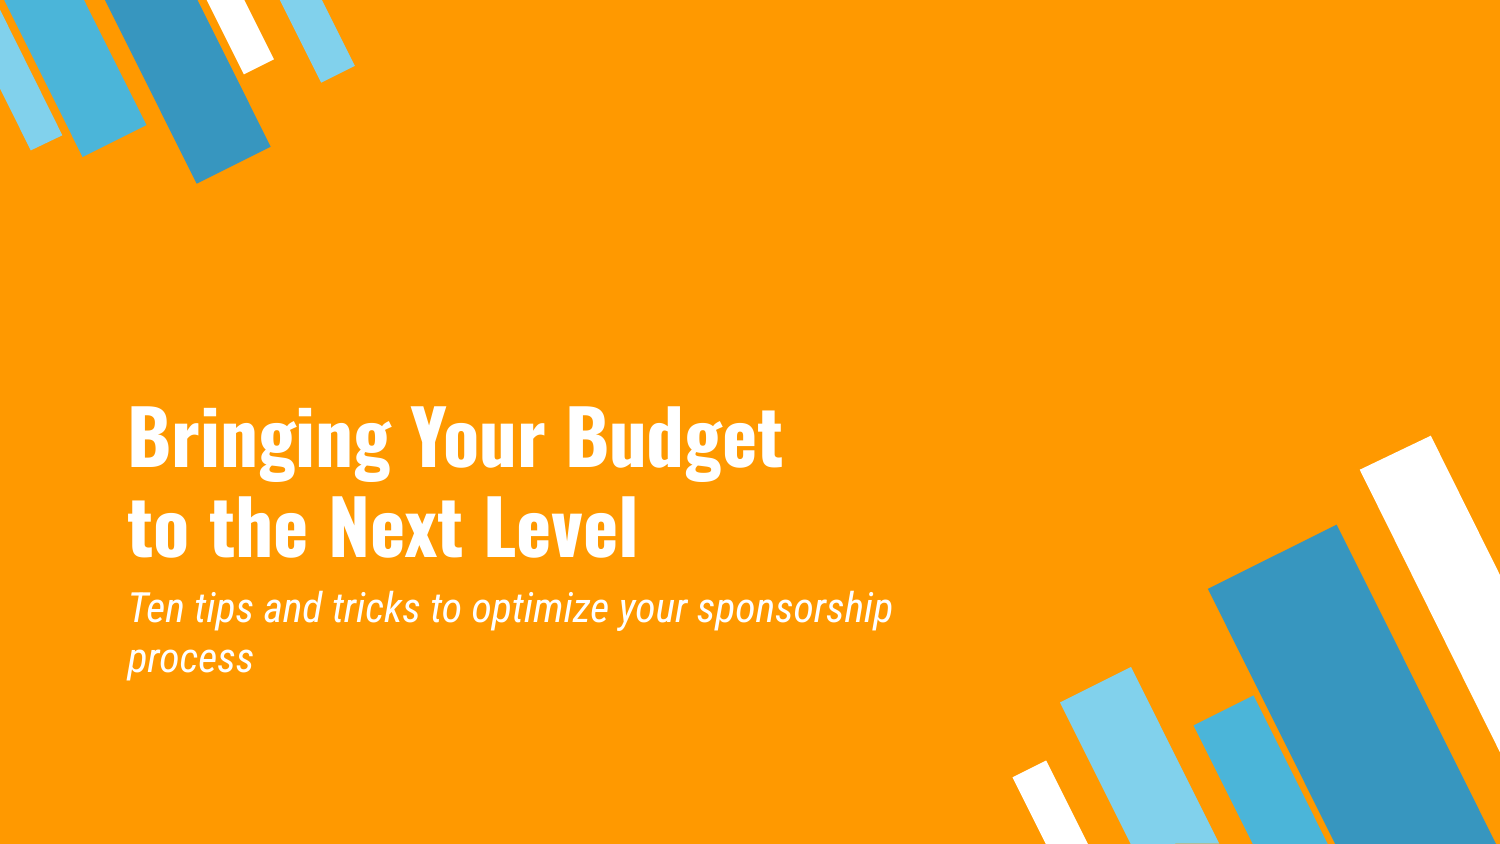

# Bringing Your Budget
to the Next Level
Ten tips and tricks to optimize your sponsorship process